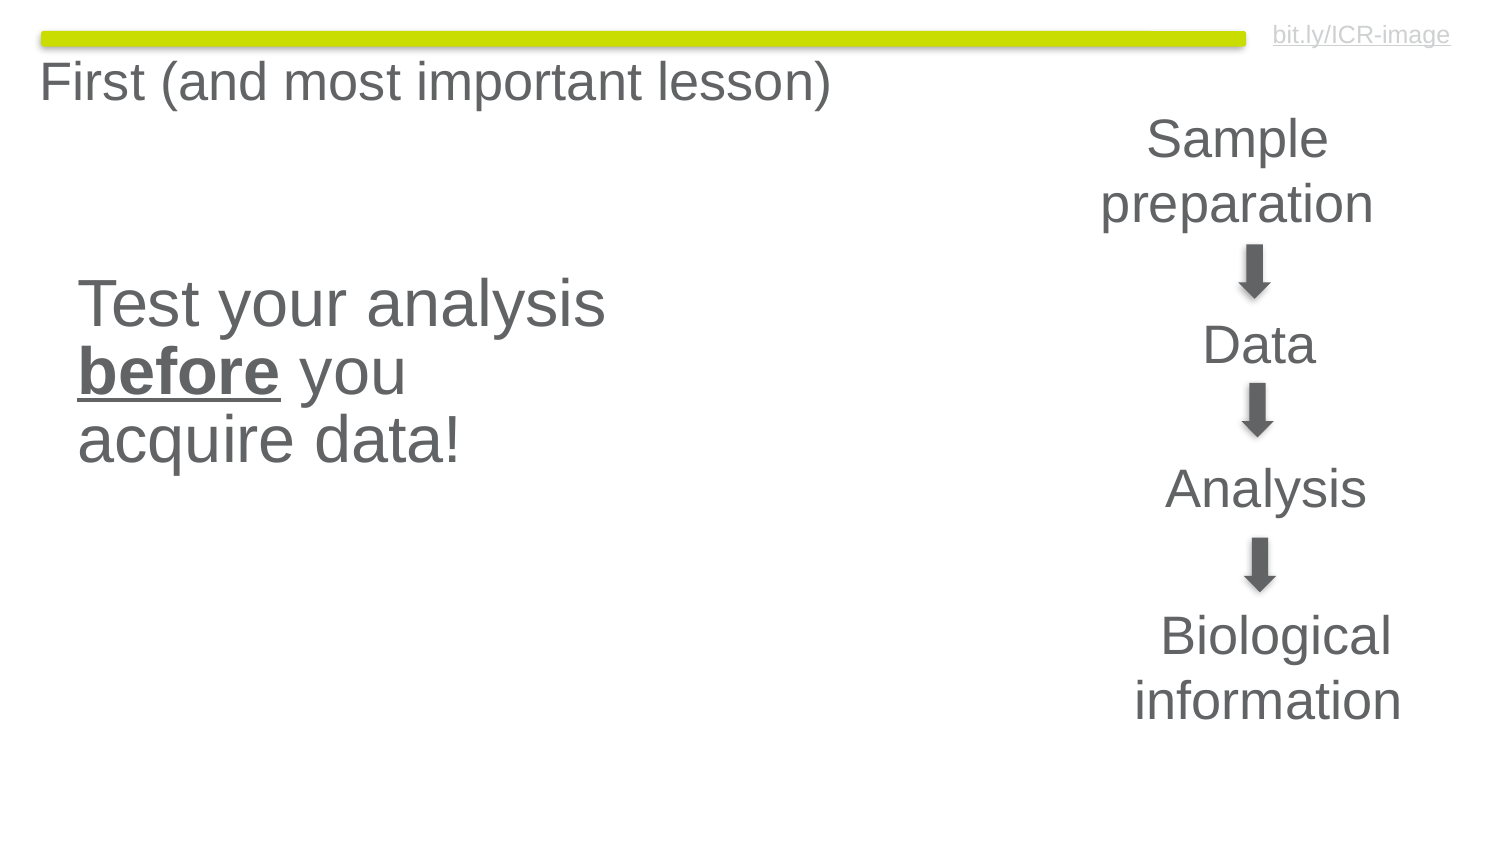

First (and most important lesson)

Sample
preparation

Test your analysis before you acquire data!

Data

Analysis

Biological information